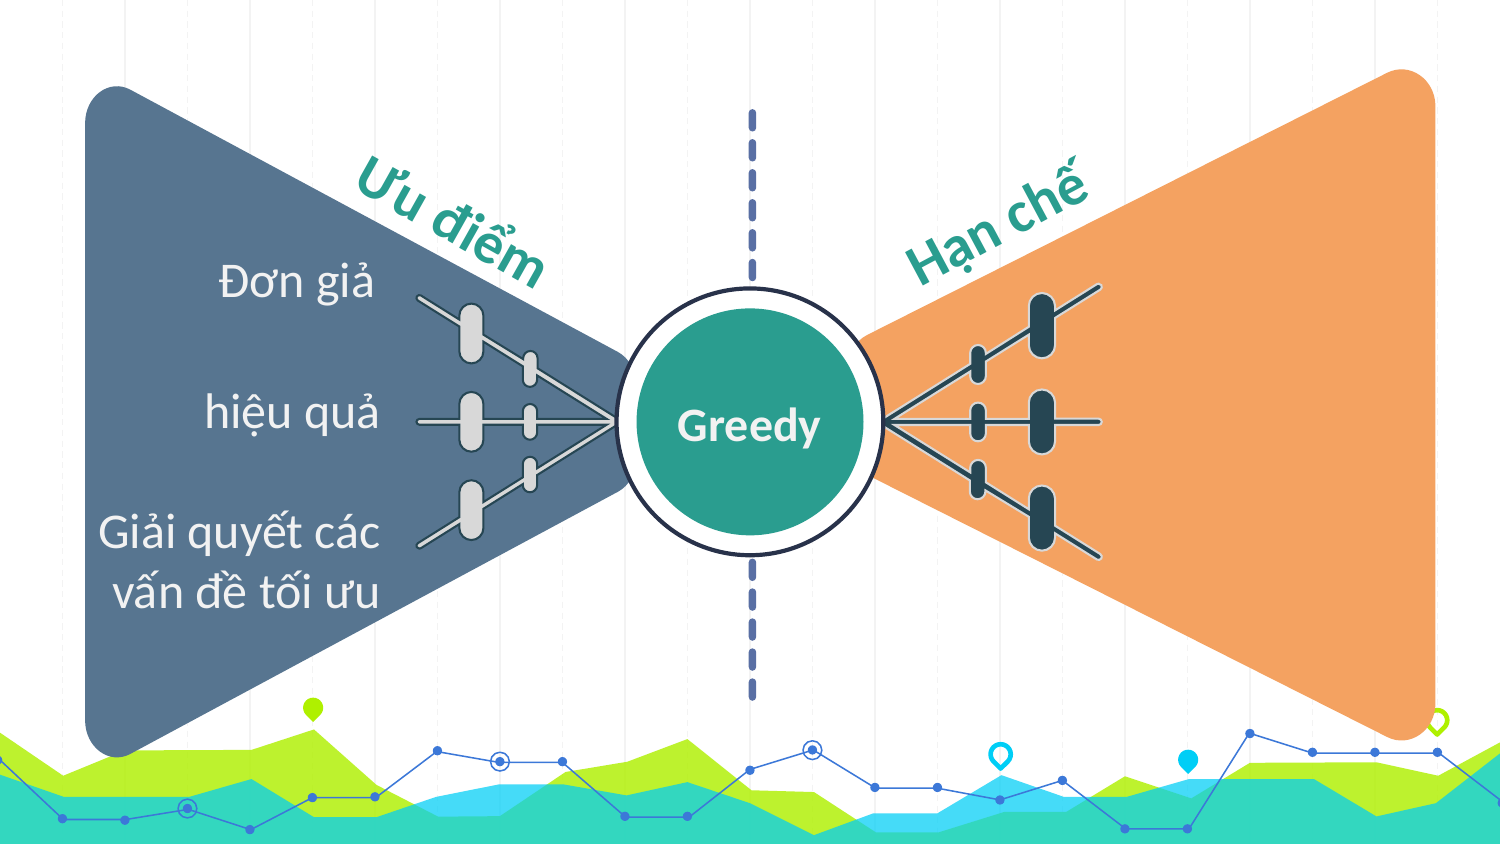

Ưu điểm
Hạn chế
Đơn giả

Greedy
hiệu quả
Giải quyết các vấn đề tối ưu